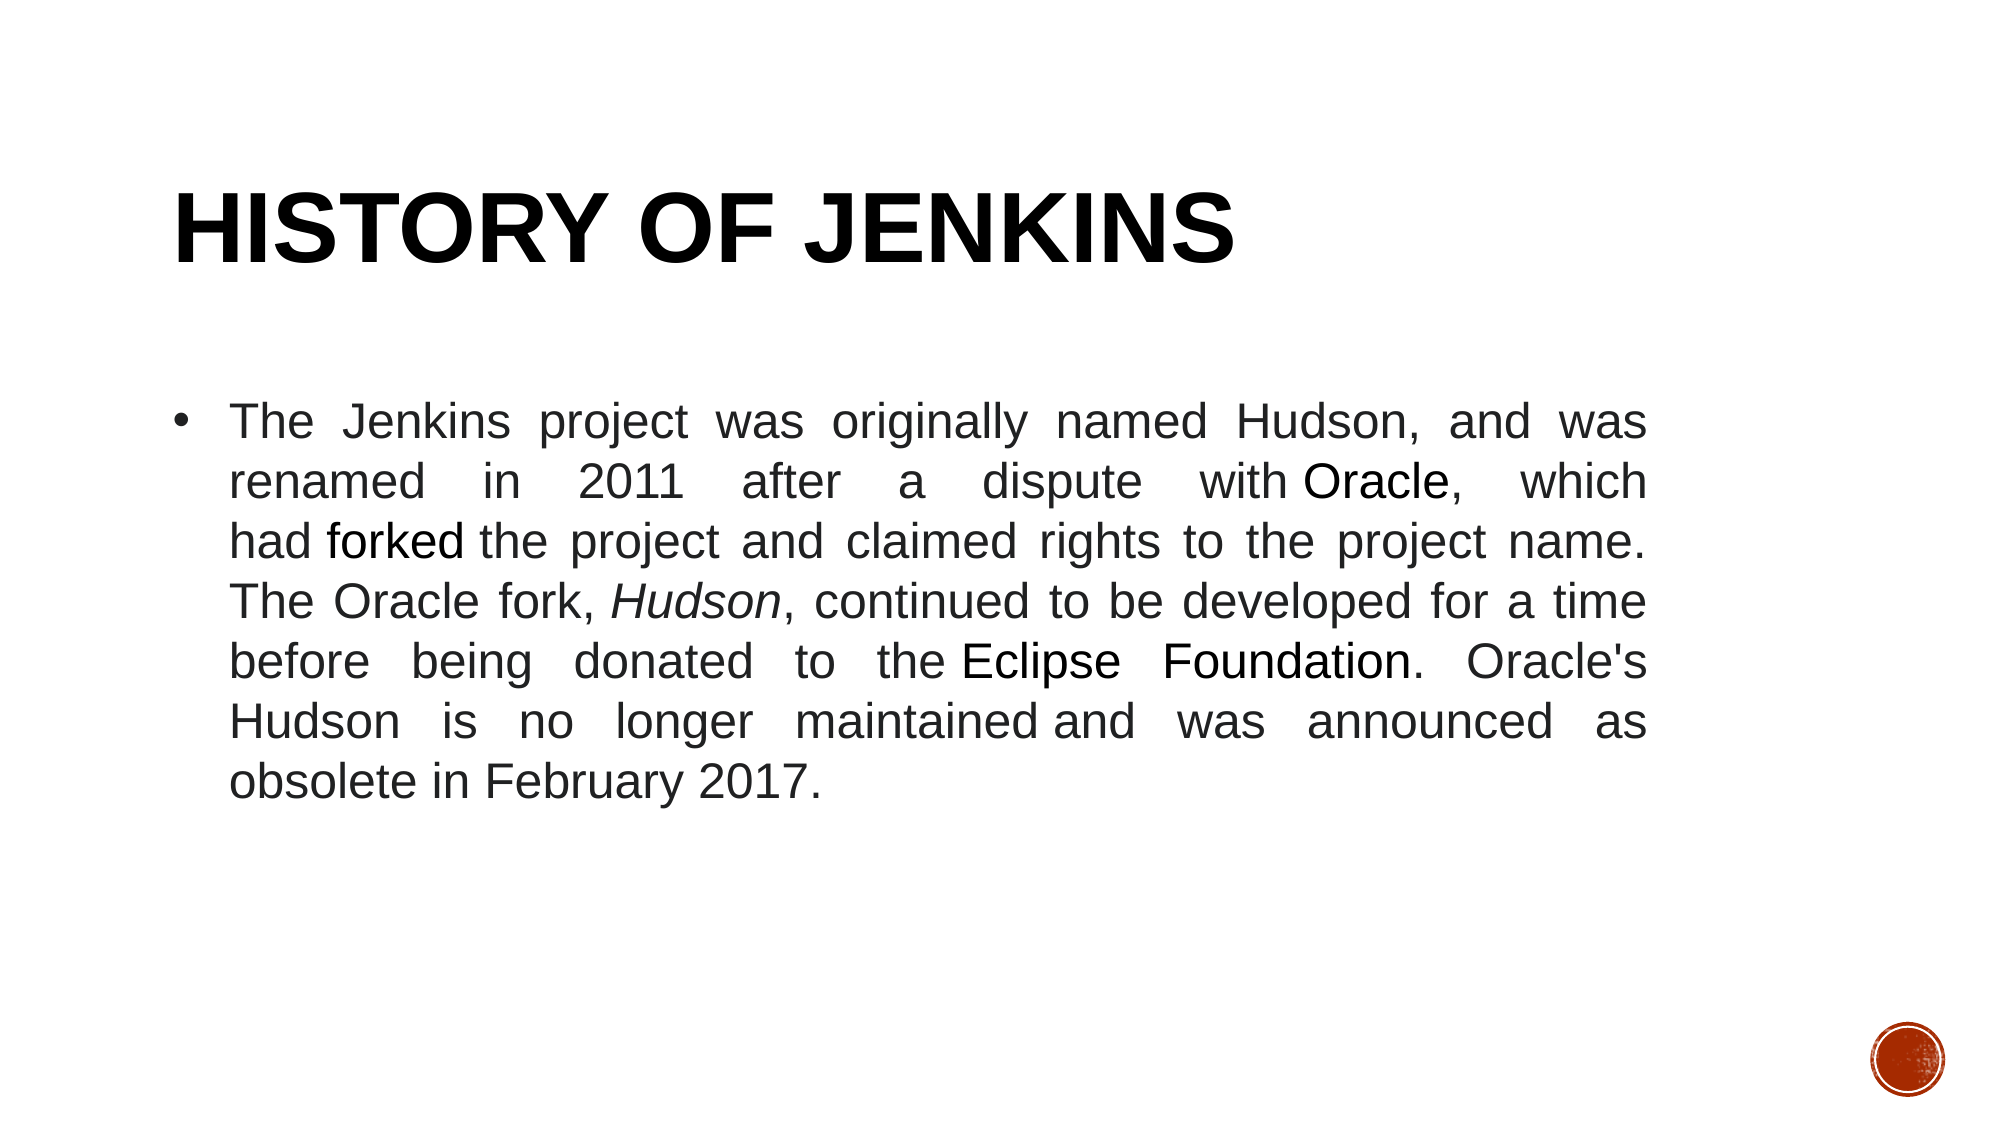

HISTORY OF JENKINS
The Jenkins project was originally named Hudson, and was renamed in 2011 after a dispute with Oracle, which had forked the project and claimed rights to the project name. The Oracle fork, Hudson, continued to be developed for a time before being donated to the Eclipse Foundation. Oracle's Hudson is no longer maintained and was announced as obsolete in February 2017.